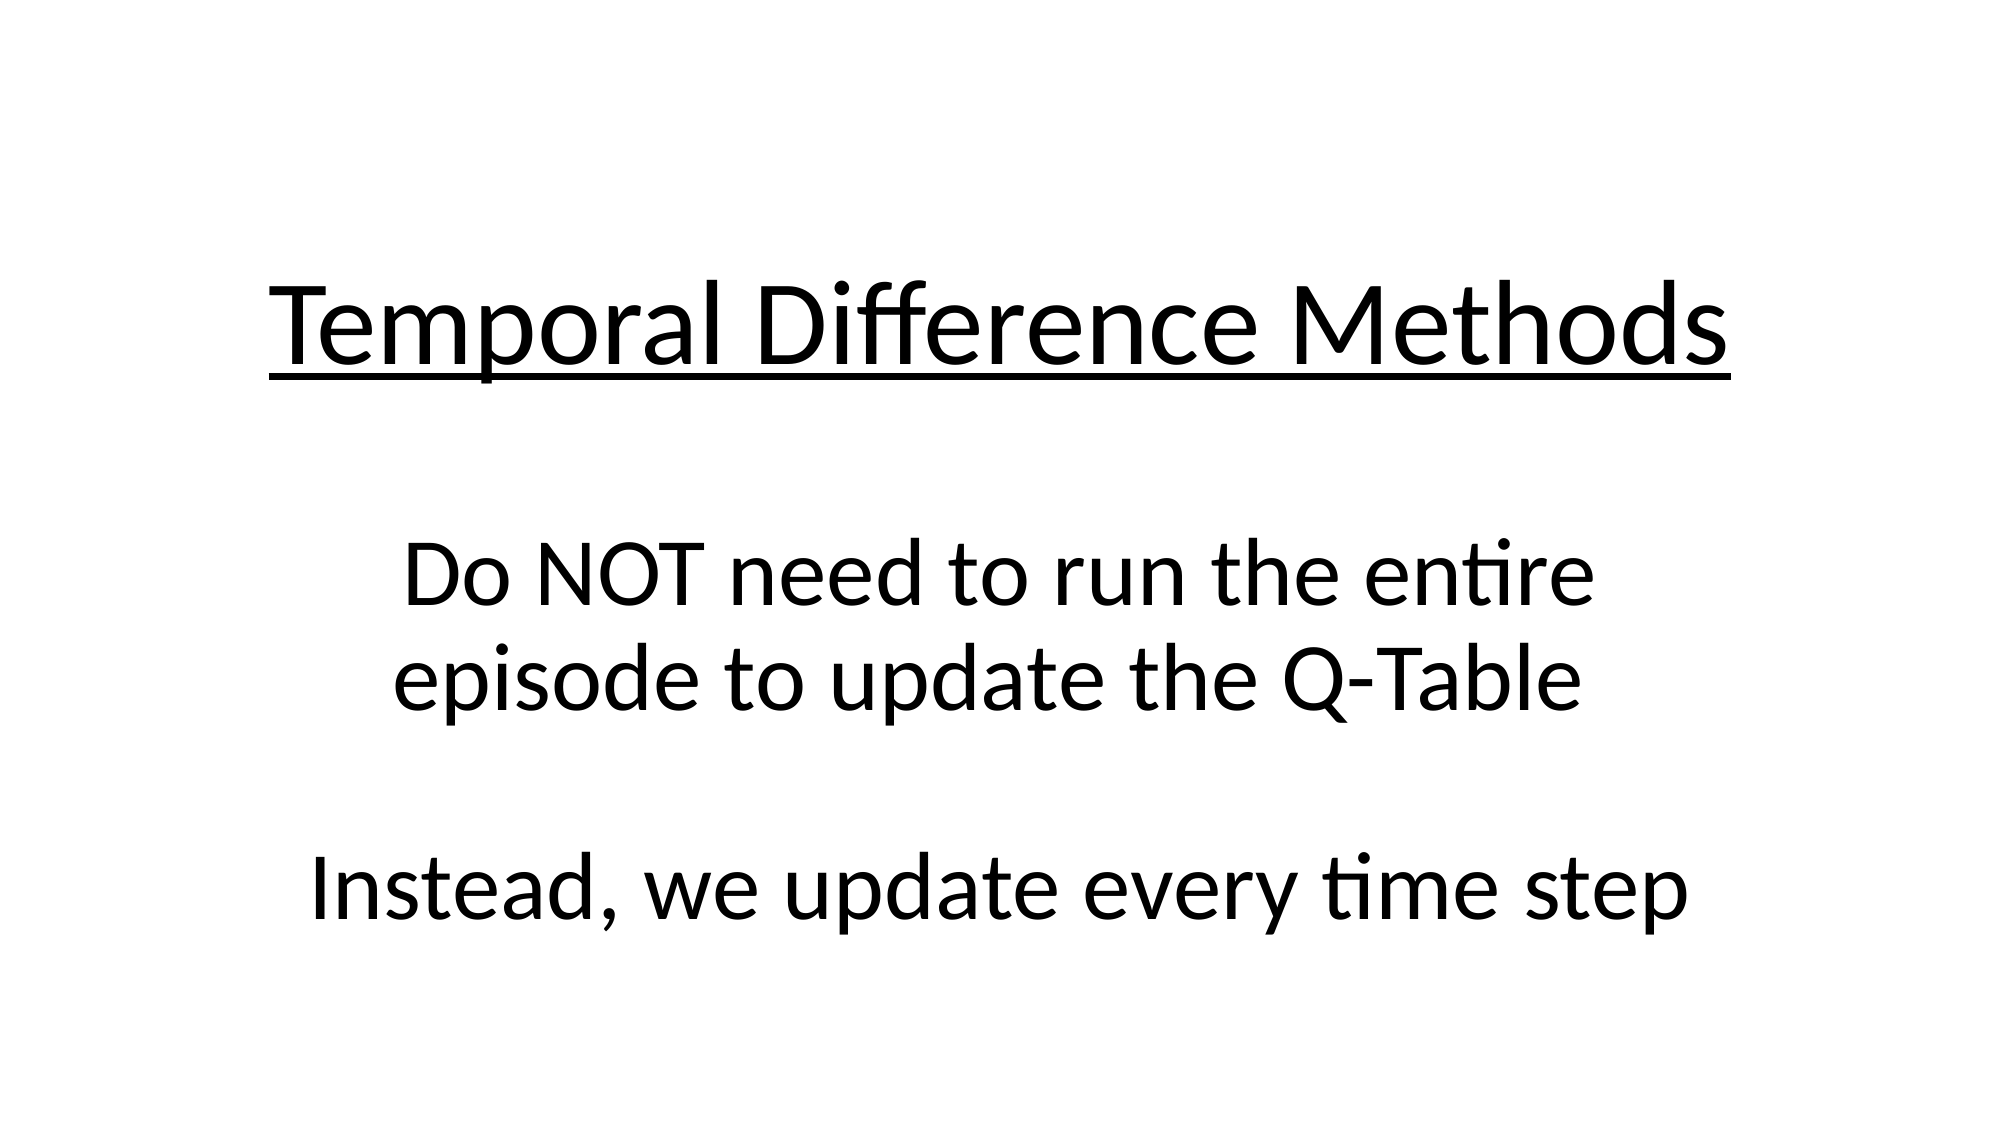

# Temporal Difference Methods Do NOT need to run the entire episode to update the Q-Table Instead, we update every time step